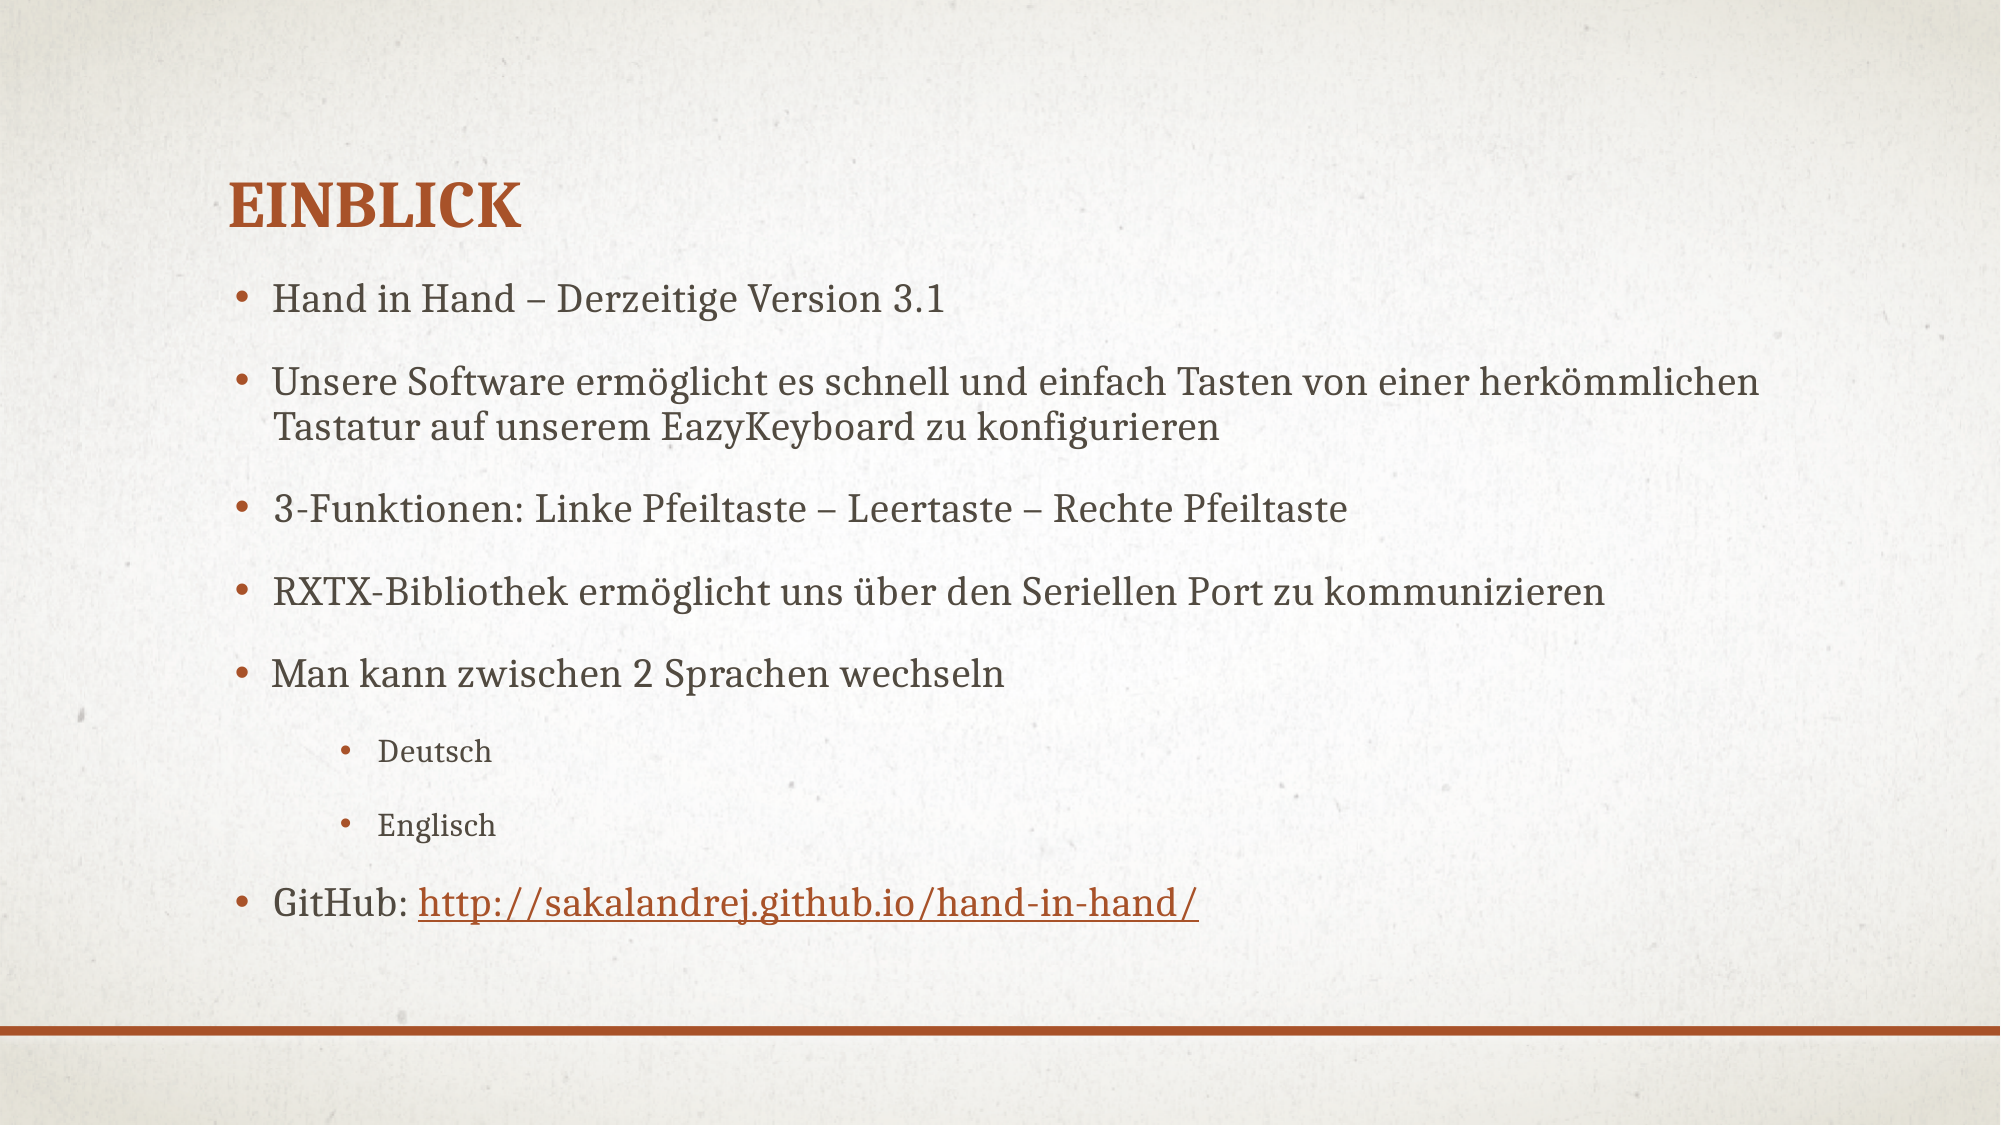

# Einblick
Hand in Hand – Derzeitige Version 3.1
Unsere Software ermöglicht es schnell und einfach Tasten von einer herkömmlichen Tastatur auf unserem EazyKeyboard zu konfigurieren
3-Funktionen: Linke Pfeiltaste – Leertaste – Rechte Pfeiltaste
RXTX-Bibliothek ermöglicht uns über den Seriellen Port zu kommunizieren
Man kann zwischen 2 Sprachen wechseln
Deutsch
Englisch
GitHub: http://sakalandrej.github.io/hand-in-hand/